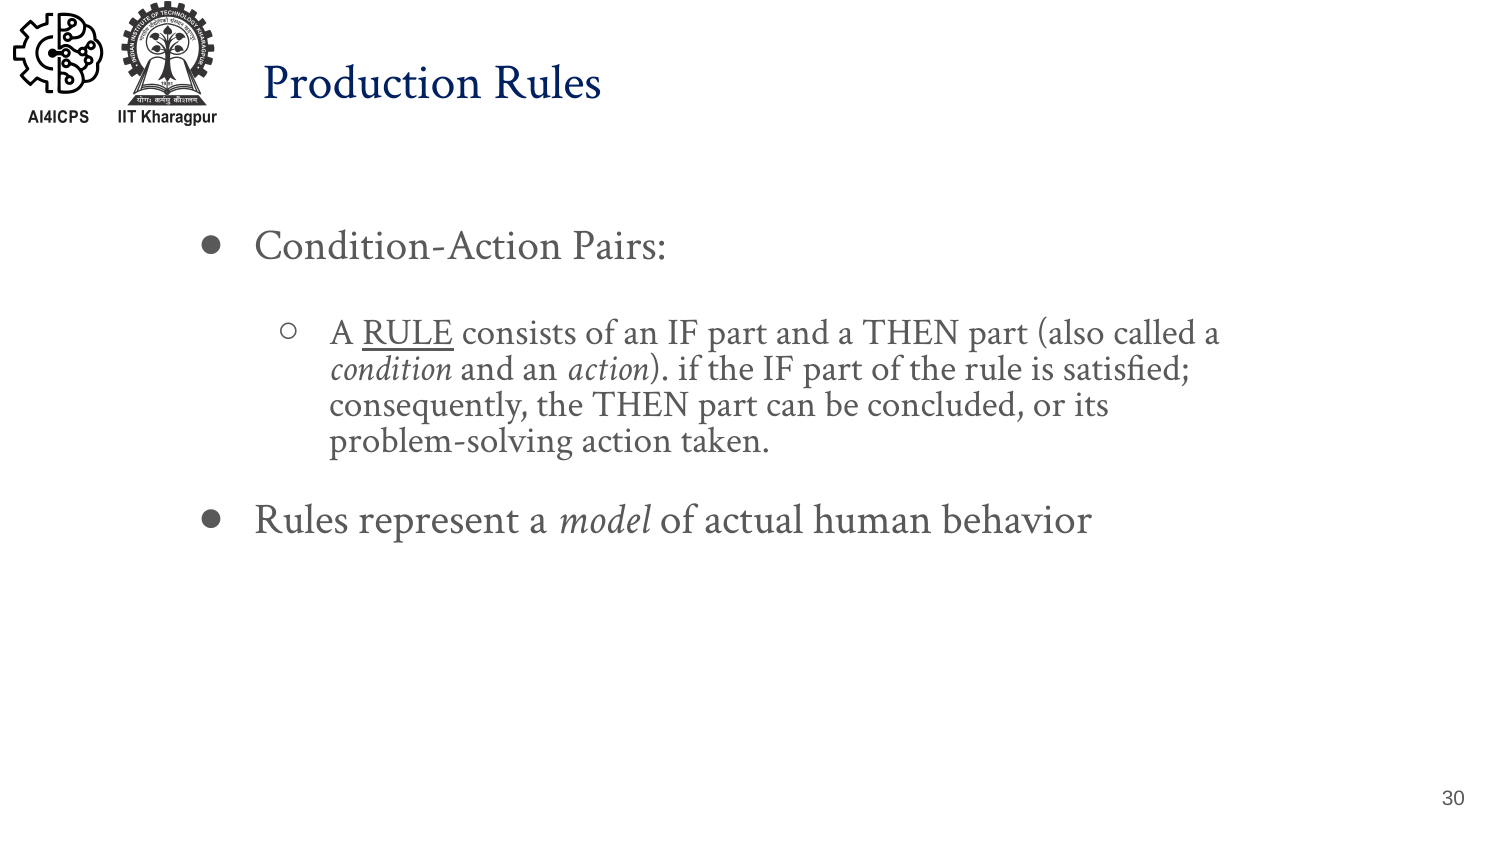

# Production Rules
Condition-Action Pairs:

A RULE consists of an IF part and a THEN part (also called a condition and an action). if the IF part of the rule is satisfied; consequently, the THEN part can be concluded, or its problem-solving action taken.

Rules represent a model of actual human behavior
30